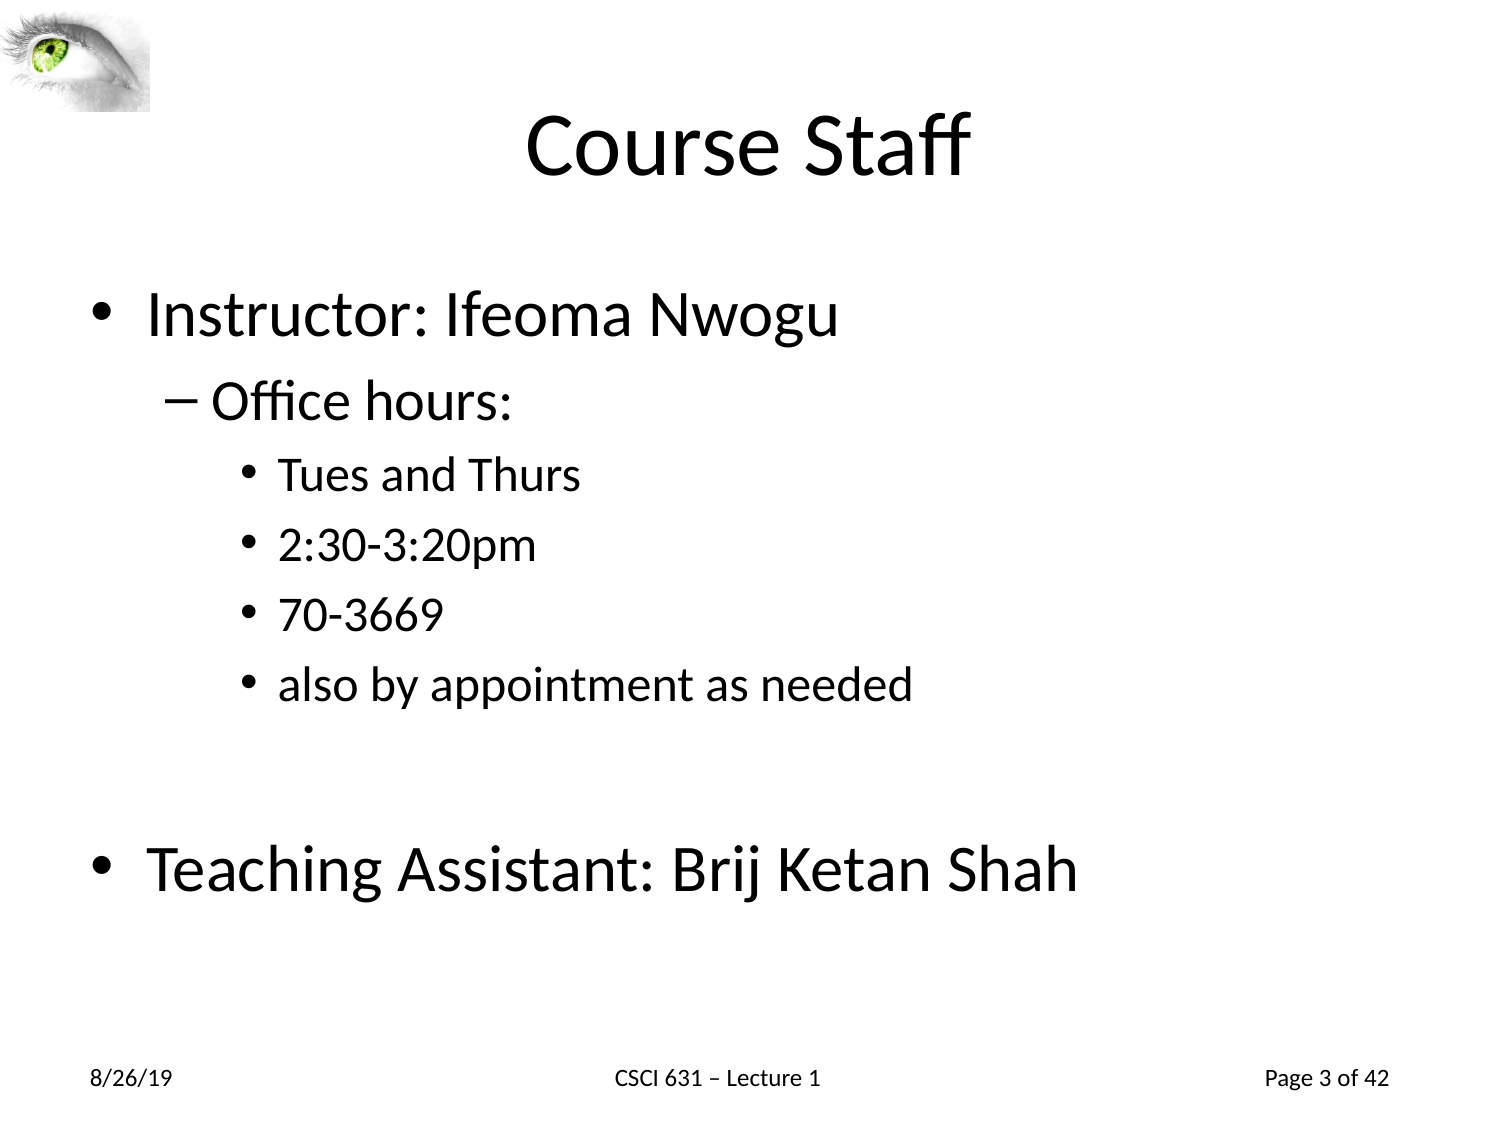

# Course Staff
Instructor: Ifeoma Nwogu
Office hours:
Tues and Thurs
2:30-3:20pm
70-3669
also by appointment as needed

Teaching Assistant: Brij Ketan Shah